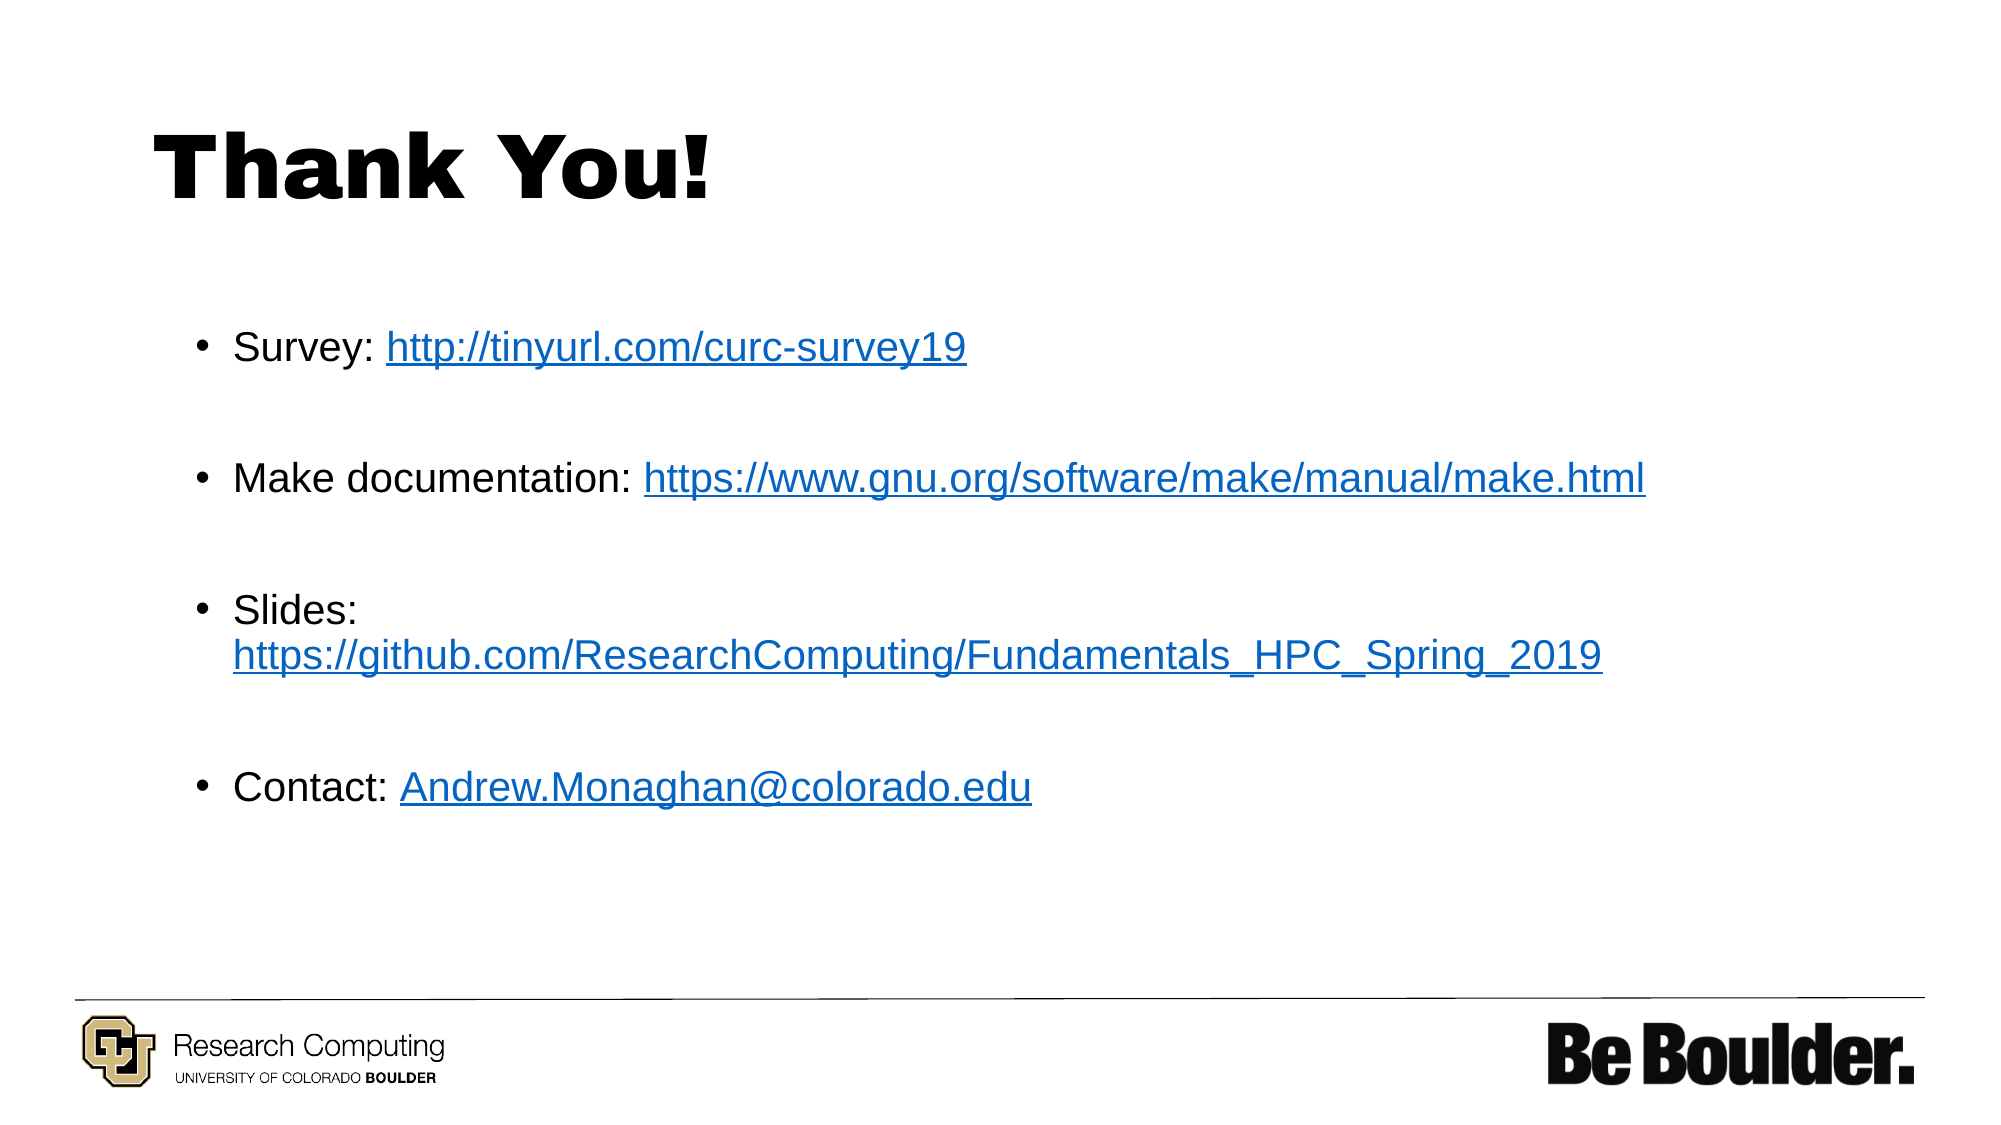

# Thank You!
Survey: http://tinyurl.com/curc-survey19

Make documentation: https://www.gnu.org/software/make/manual/make.html

Slides: https://github.com/ResearchComputing/Fundamentals_HPC_Spring_2019

Contact: Andrew.Monaghan@colorado.edu